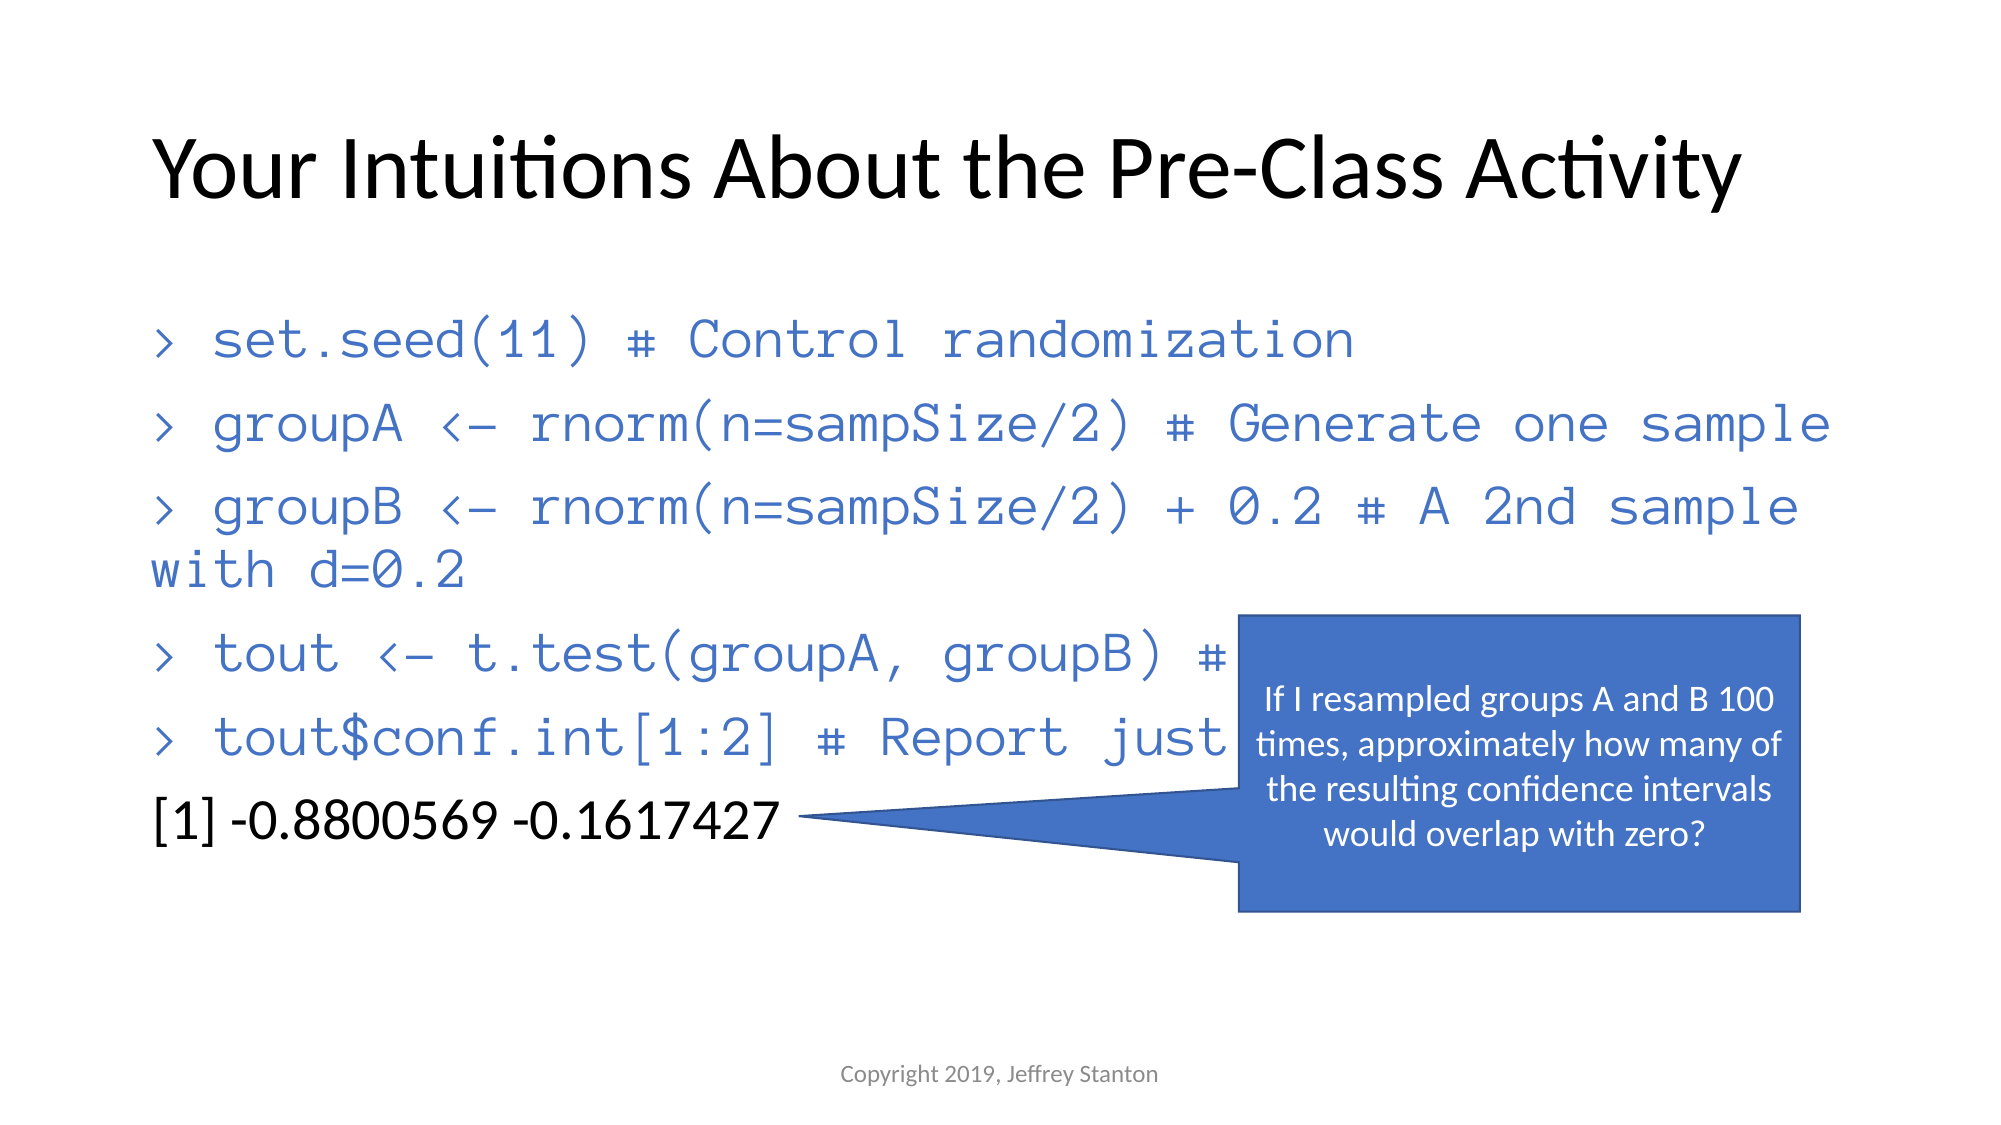

# Your Intuitions About the Pre-Class Activity
> set.seed(11) # Control randomization
> groupA <- rnorm(n=sampSize/2) # Generate one sample
> groupB <- rnorm(n=sampSize/2) + 0.2 # A 2nd sample with d=0.2
> tout <- t.test(groupA, groupB) # Run a t-test
> tout$conf.int[1:2] # Report just the CI
[1] -0.8800569 -0.1617427
If I resampled groups A and B 100 times, approximately how many of the resulting confidence intervals would overlap with zero?
Copyright 2019, Jeffrey Stanton